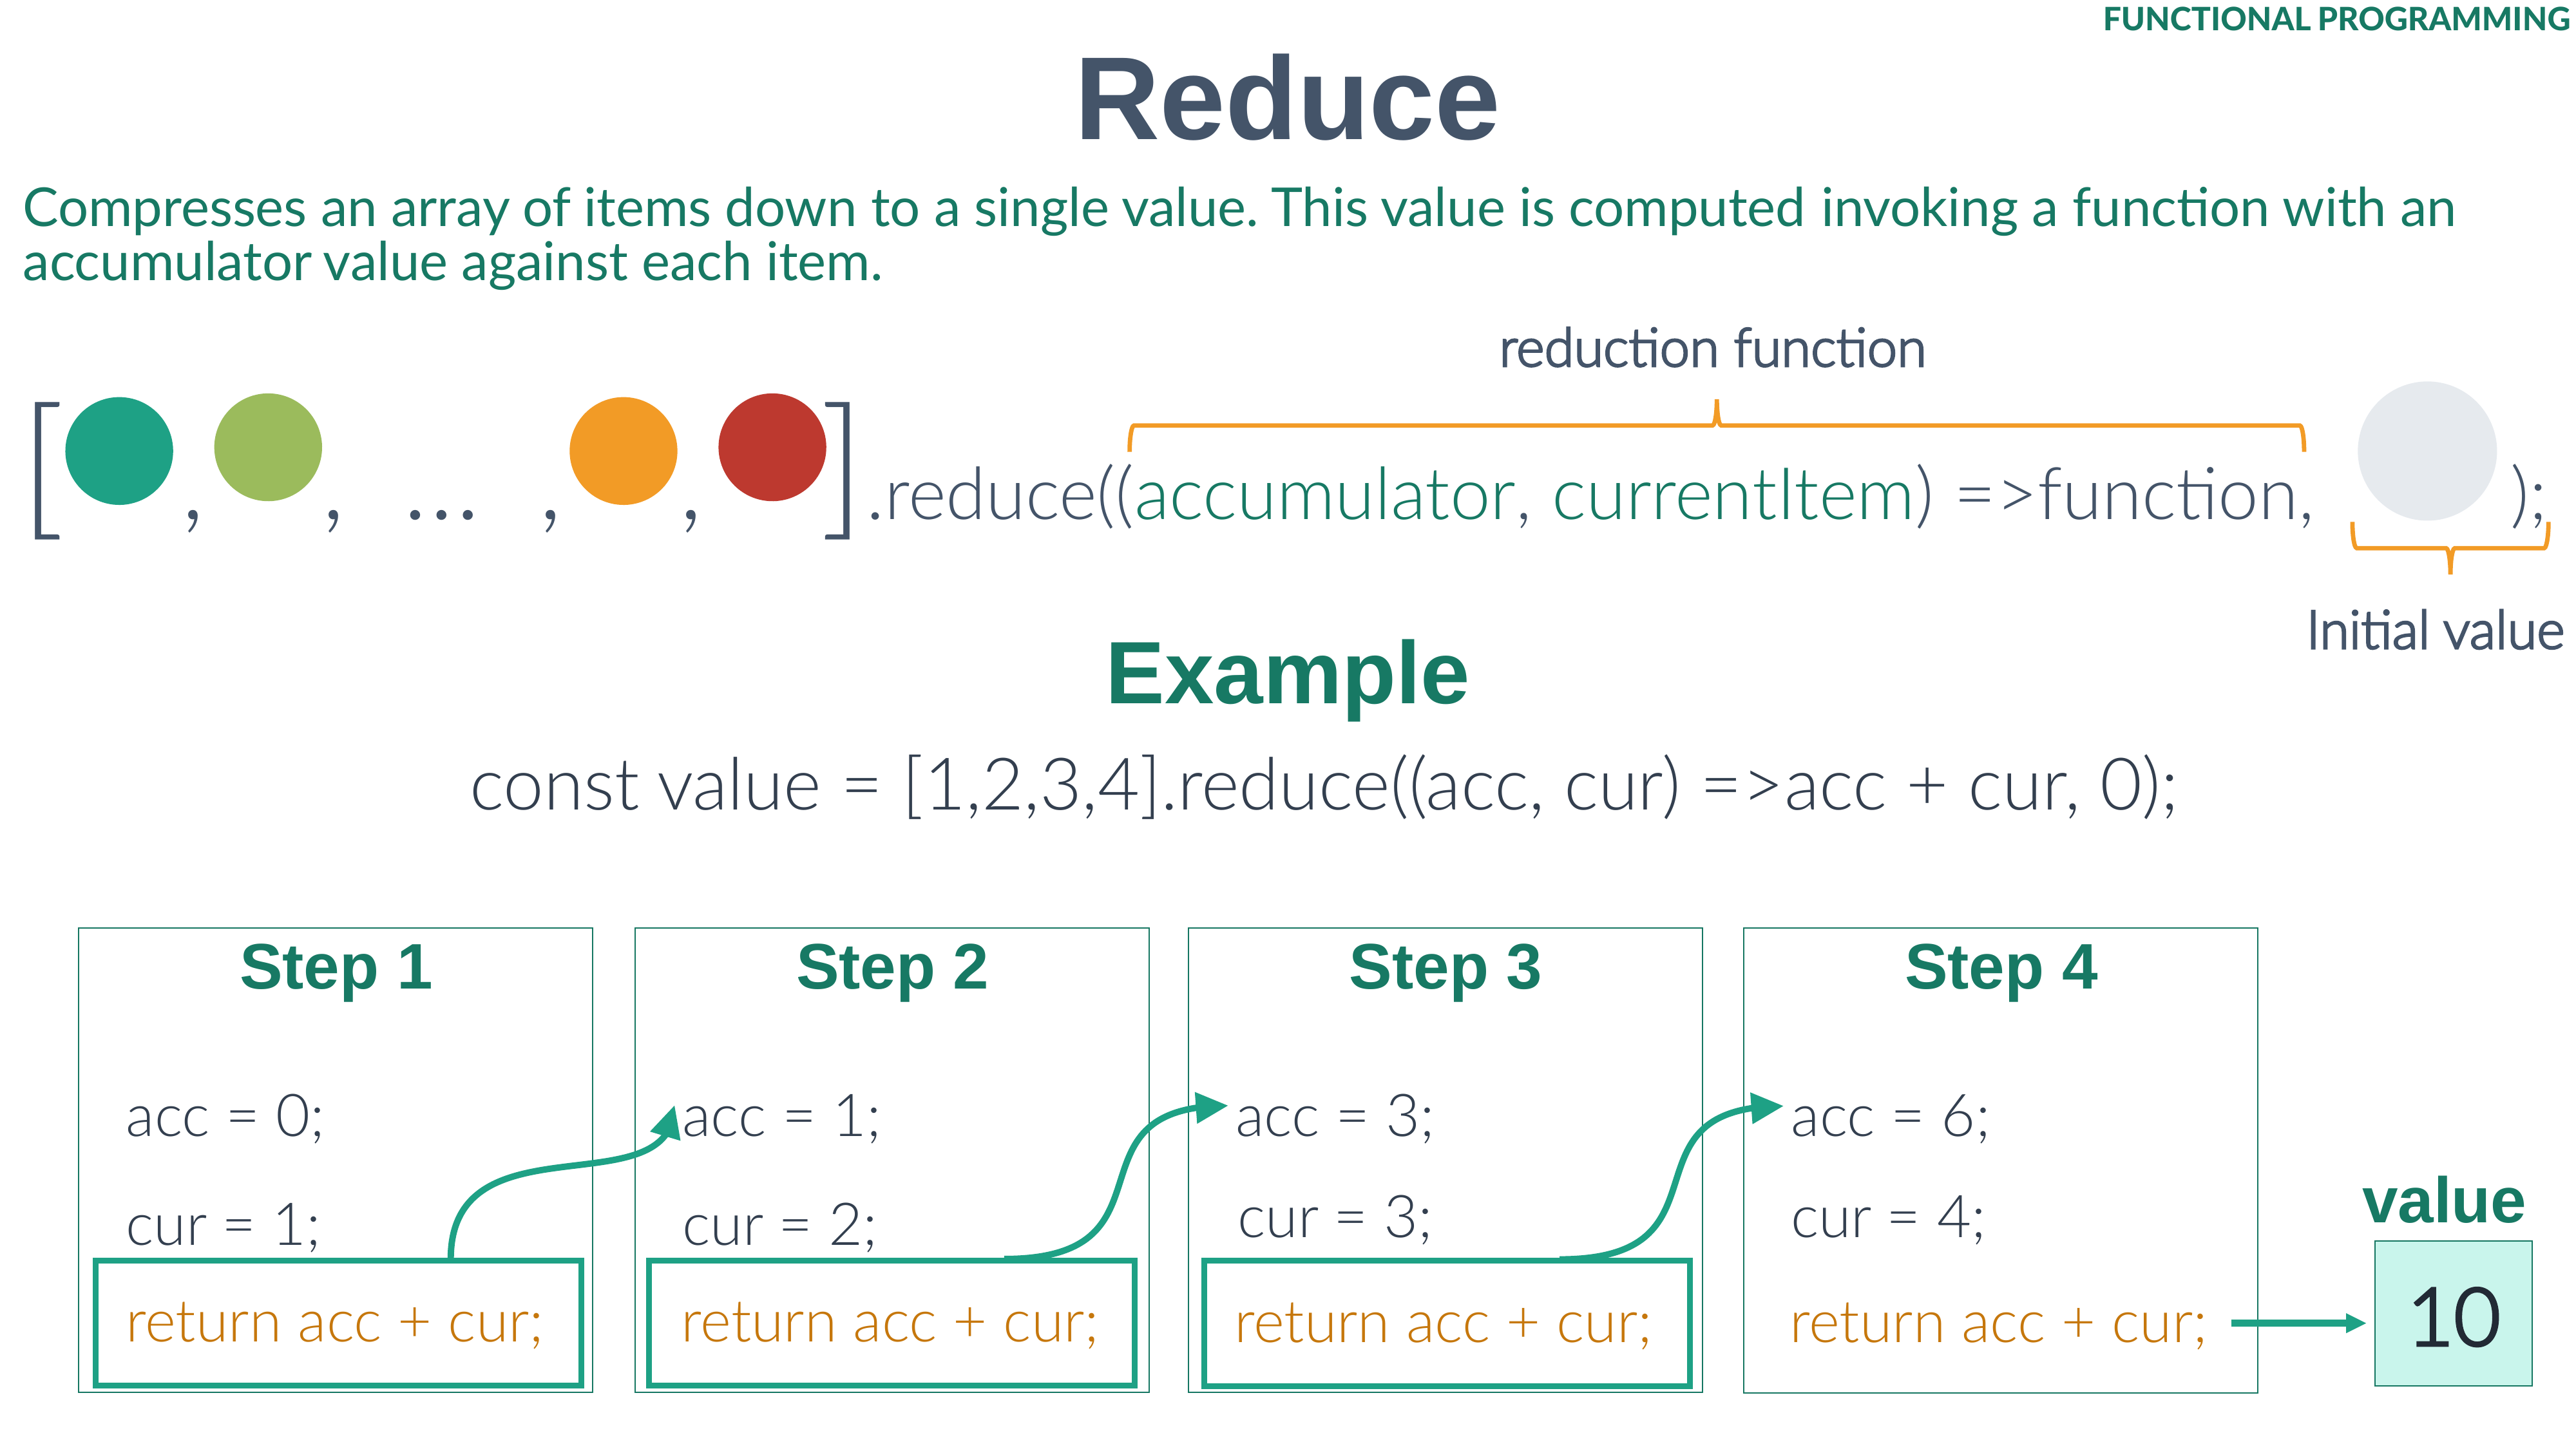

FUNCTIONAL PROGRAMMING
Reduce
Compresses an array of items down to a single value. This value is computed invoking a function with an accumulator value against each item.
reduction function
[    ,    ,  …  ,    ,    ].reduce((accumulator, currentItem) =>function,          );

Initial value
Example
const value = [1,2,3,4].reduce((acc, cur) =>acc + cur, 0);
Step 1

Step 2

acc = 1;

Step 3

acc = 3;

Step 4

acc = 6;

acc = 0;
value
10
cur = 3;
cur = 4;
cur = 1;
cur = 2;
return acc + cur;
return acc + cur;
return acc + cur;
return acc + cur;